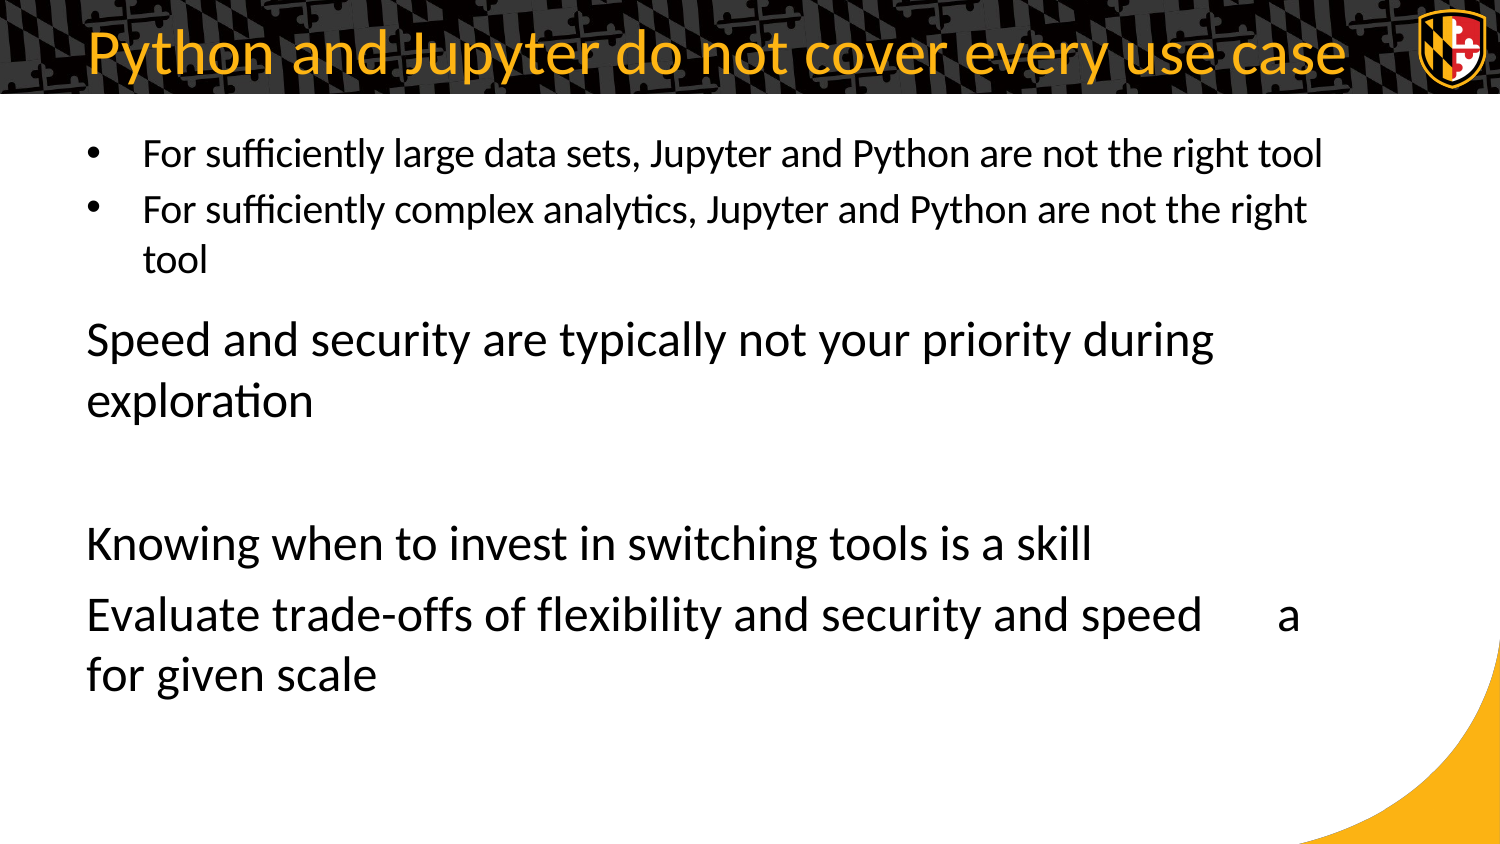

Python and Jupyter do not cover every use case
•
•
For sufficiently large data sets, Jupyter and Python are not the right tool
For sufficiently complex analytics, Jupyter and Python are not the right tool
Speed and security are typically not your priority during
exploration
Knowing when to invest in switching tools is a skill
Evaluate trade-offs of flexibility and security and speed for given scale
a